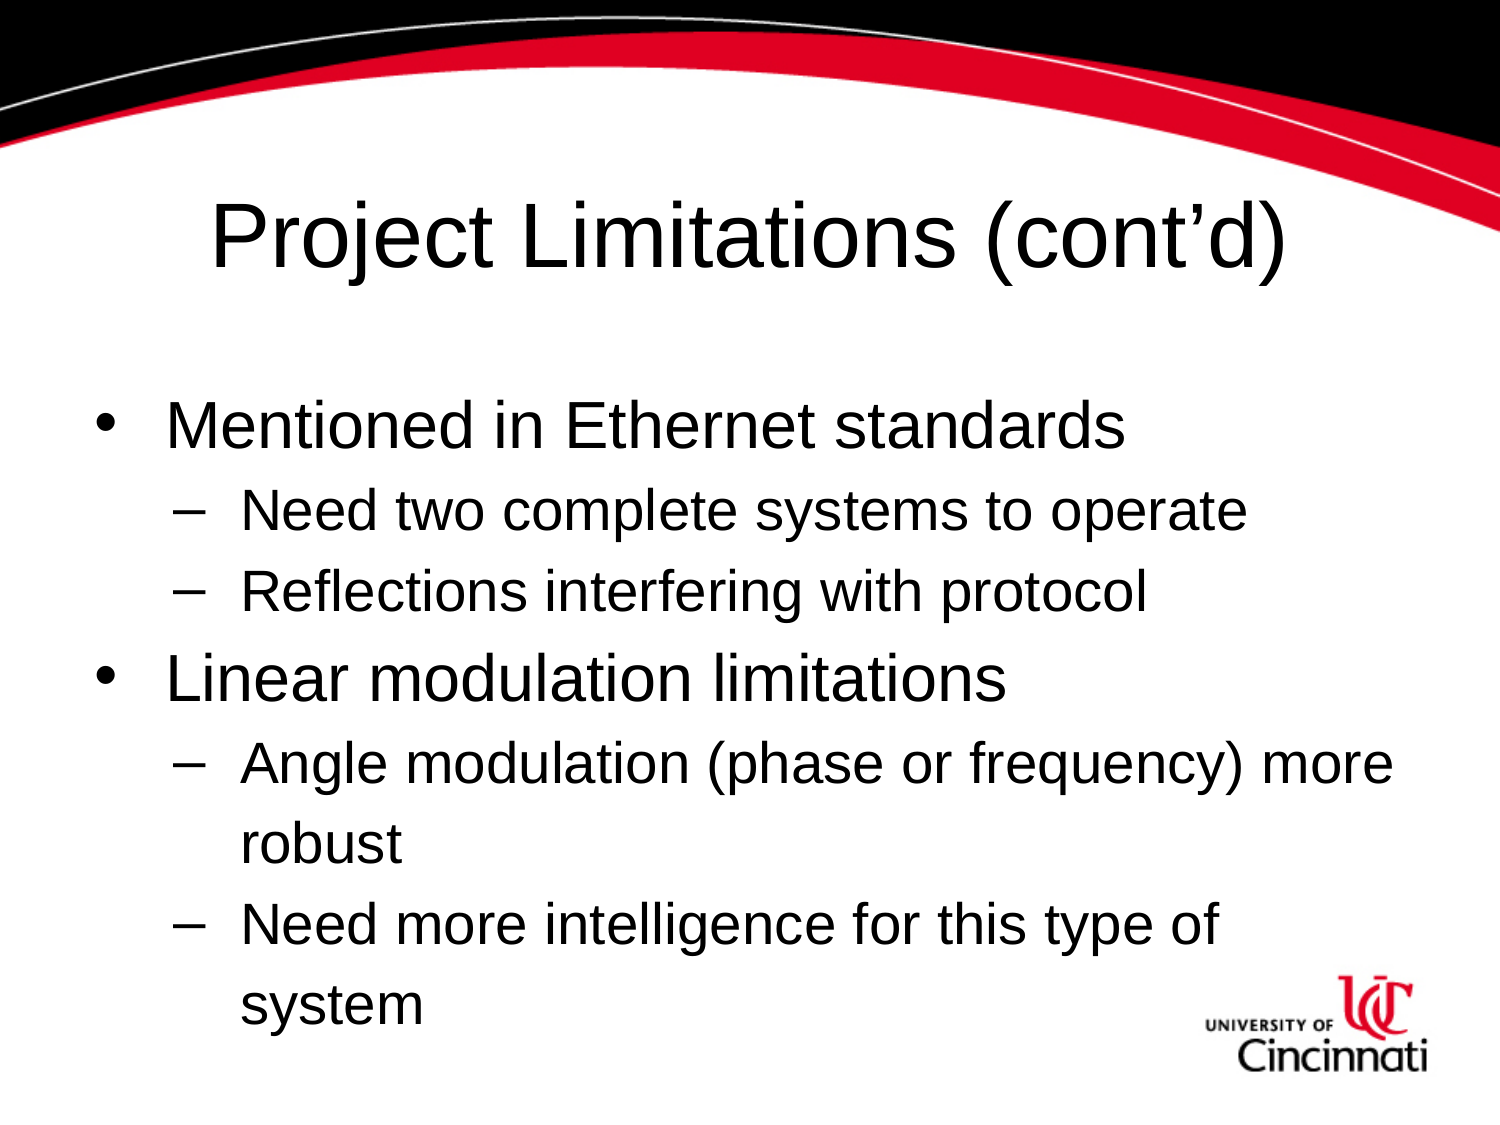

# Project Limitations (cont’d)
Mentioned in Ethernet standards
Need two complete systems to operate
Reflections interfering with protocol
Linear modulation limitations
Angle modulation (phase or frequency) more robust
Need more intelligence for this type of system